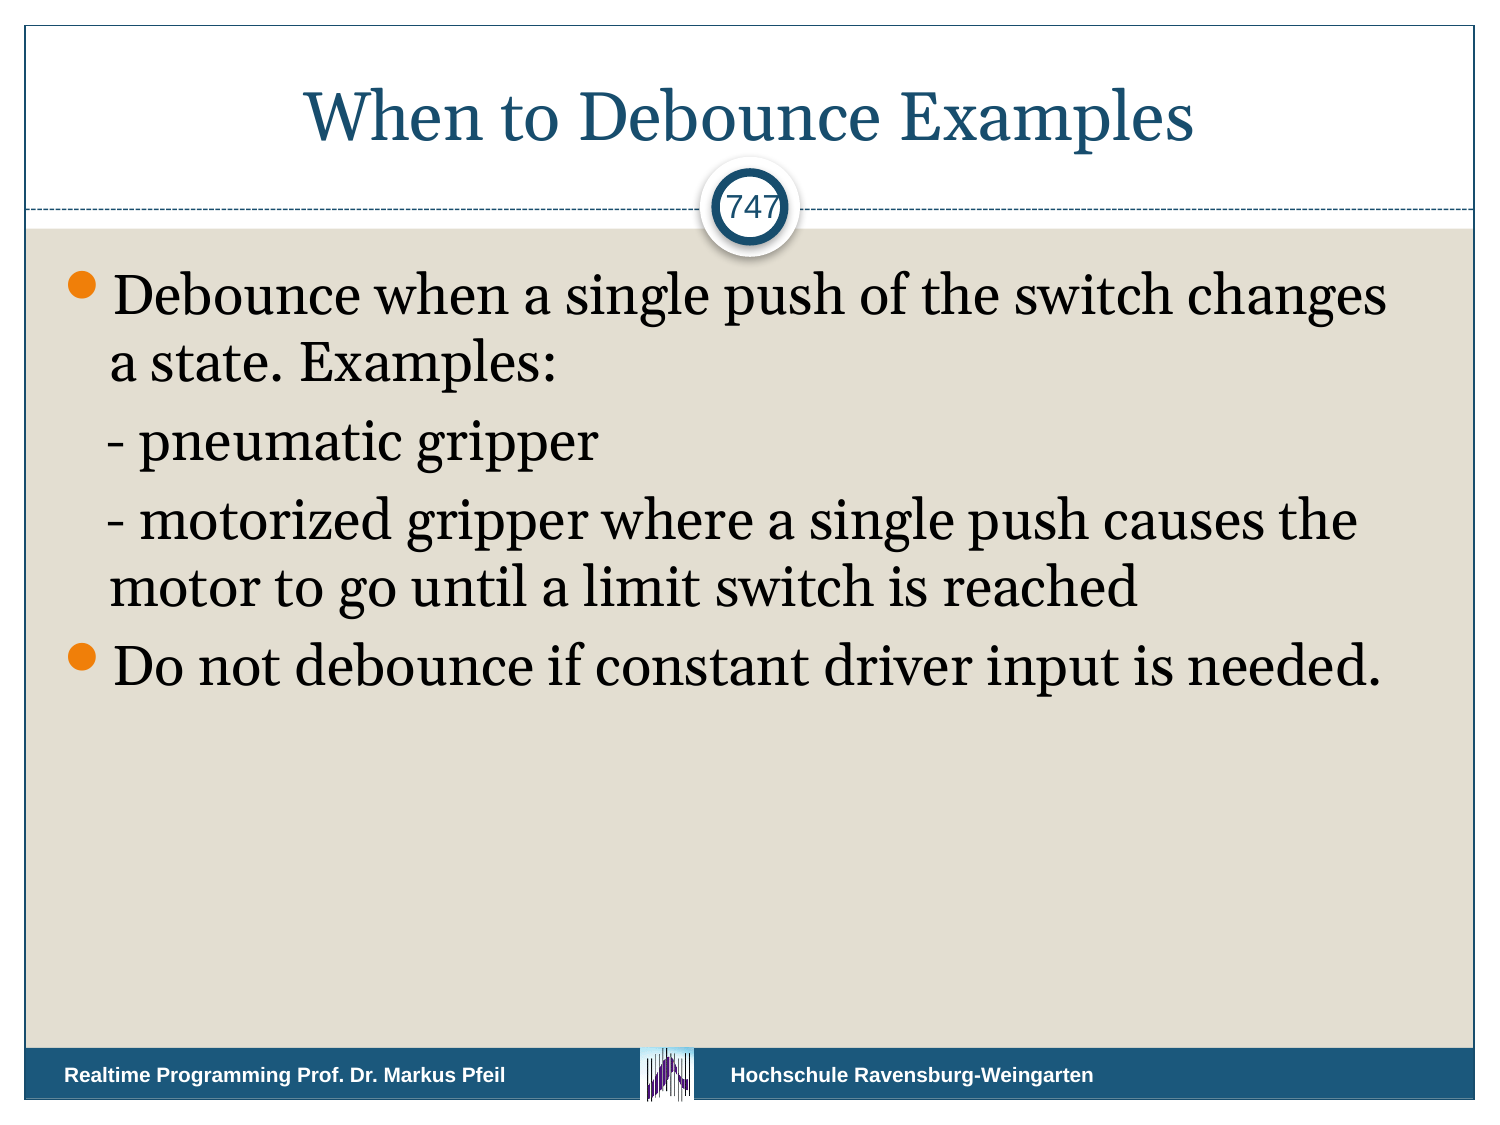

# When to Debounce Examples
747
Debounce when a single push of the switch changes a state. Examples:
   - pneumatic gripper
   - motorized gripper where a single push causes the motor to go until a limit switch is reached
Do not debounce if constant driver input is needed.
Realtime Programming Prof. Dr. Markus Pfeil